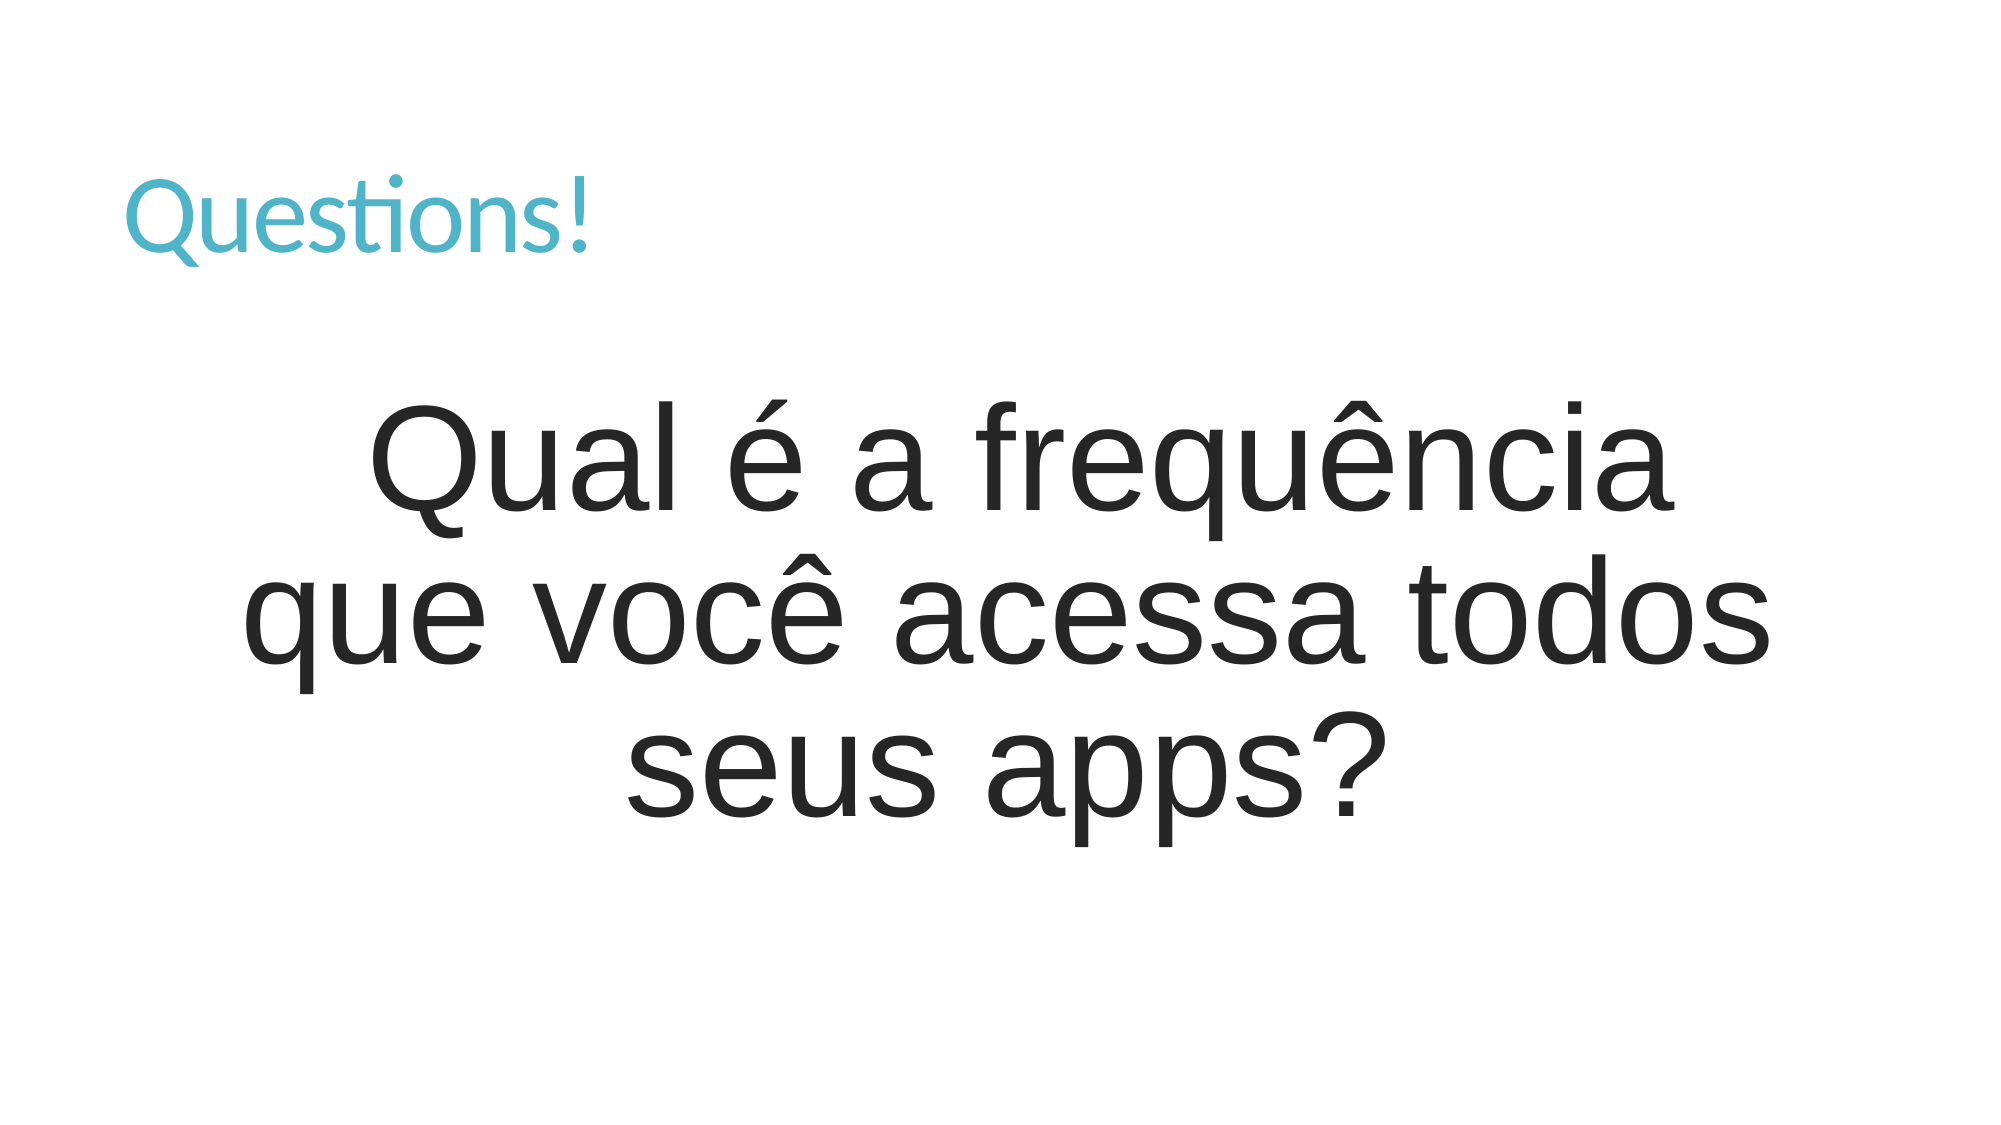

Questions!
Qual é a frequência que você acessa todos seus apps?